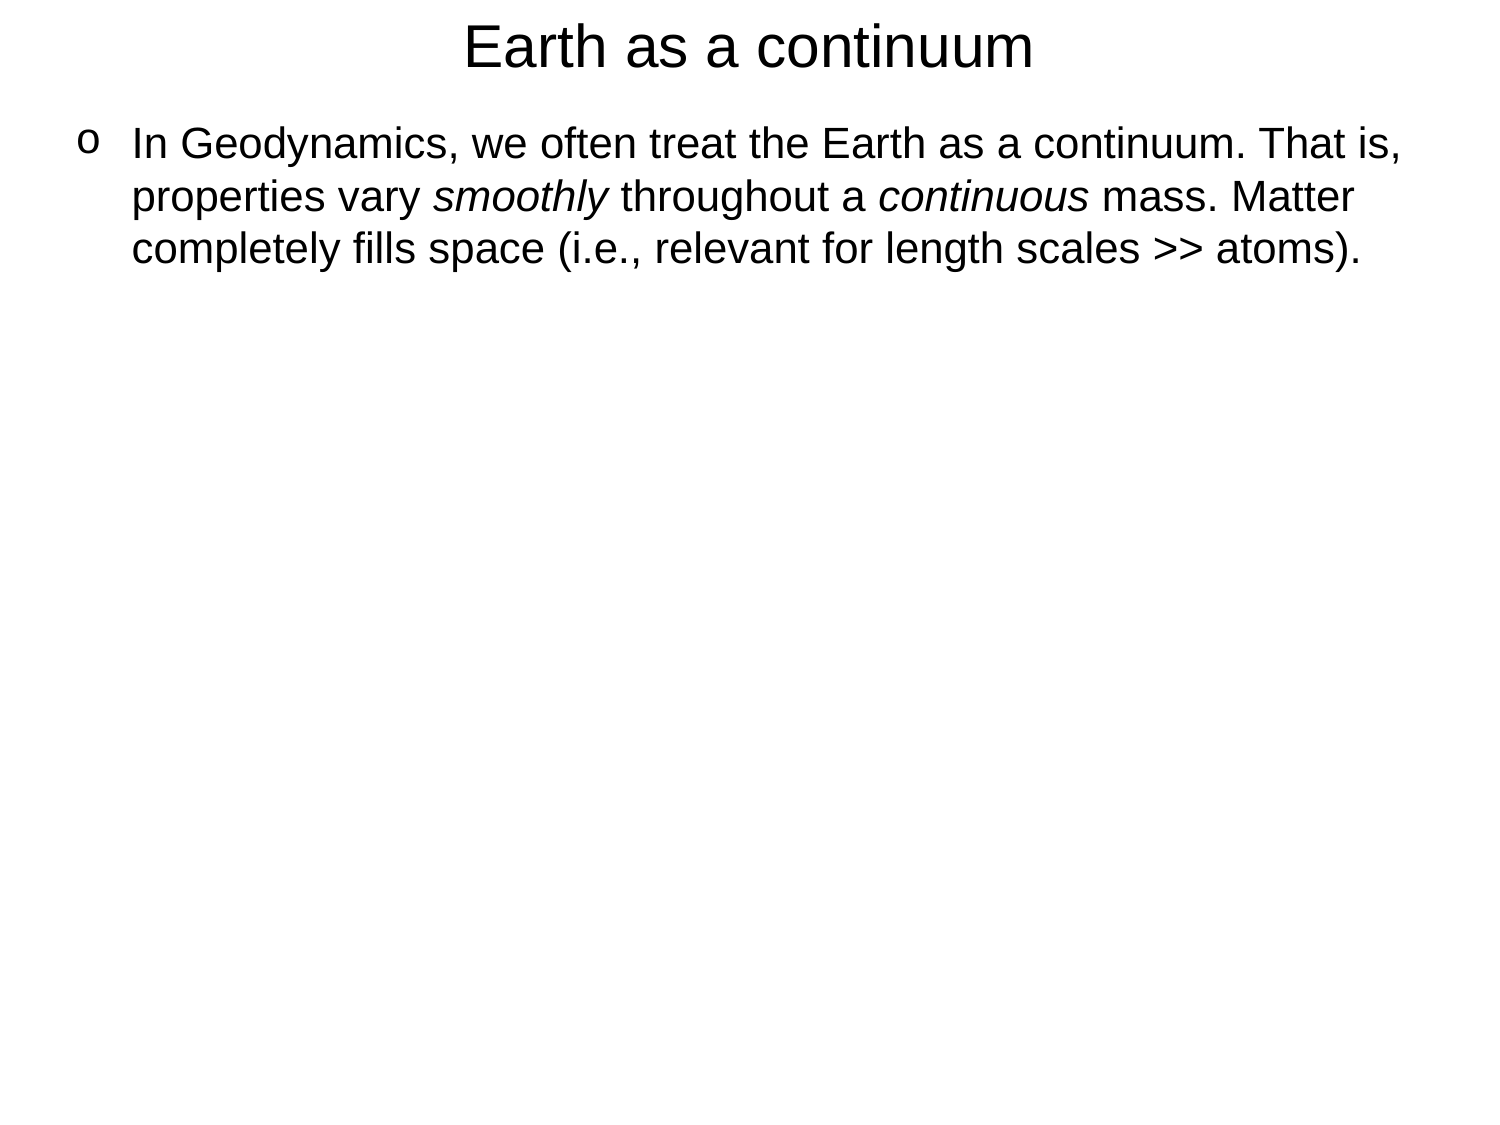

Earth as a continuum
In Geodynamics, we often treat the Earth as a continuum. That is, properties vary smoothly throughout a continuous mass. Matter completely fills space (i.e., relevant for length scales >> atoms).